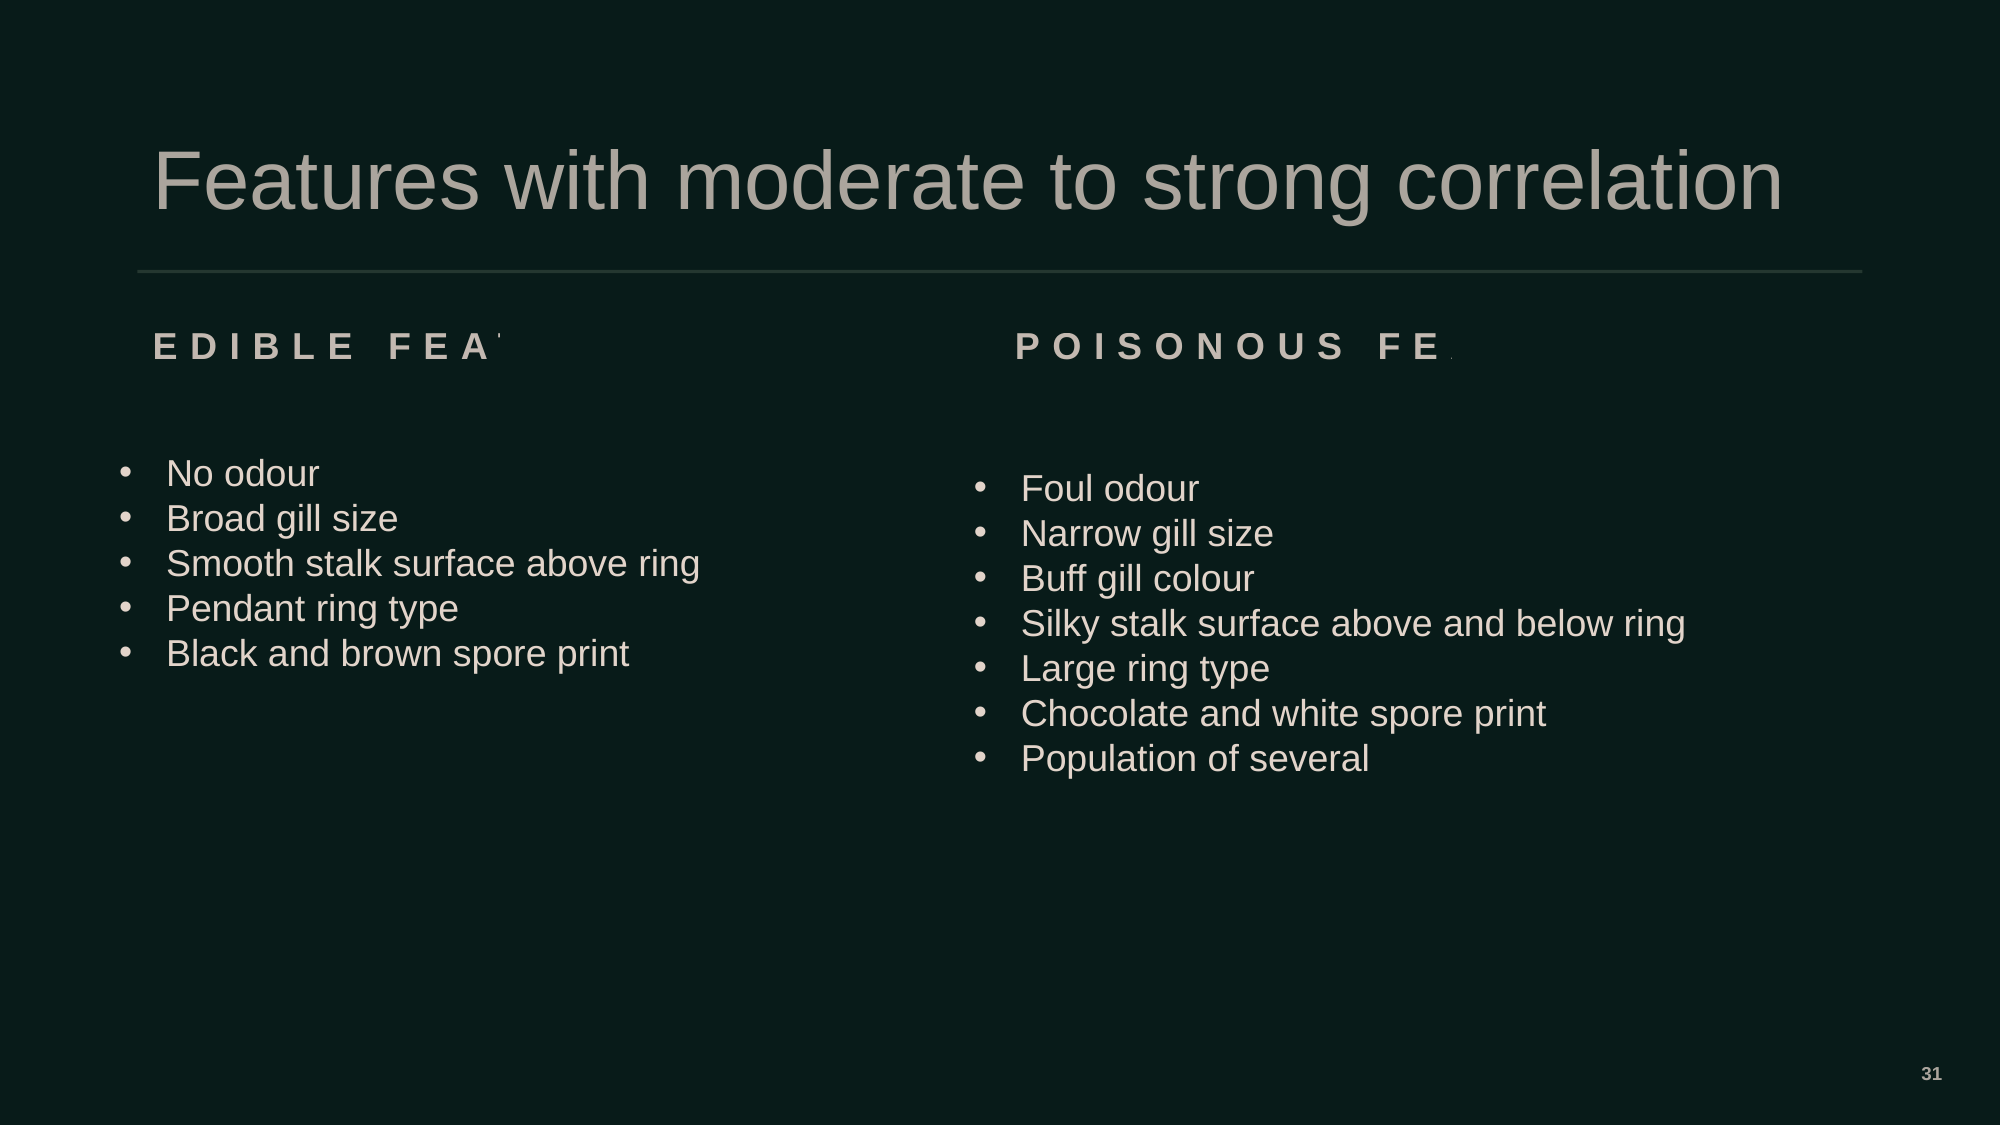

# Features with moderate to strong correlation
Poisonous features
Edible features
No odour
Broad gill size
Smooth stalk surface above ring
Pendant ring type
Black and brown spore print
Foul odour
Narrow gill size
Buff gill colour
Silky stalk surface above and below ring
Large ring type
Chocolate and white spore print
Population of several
31